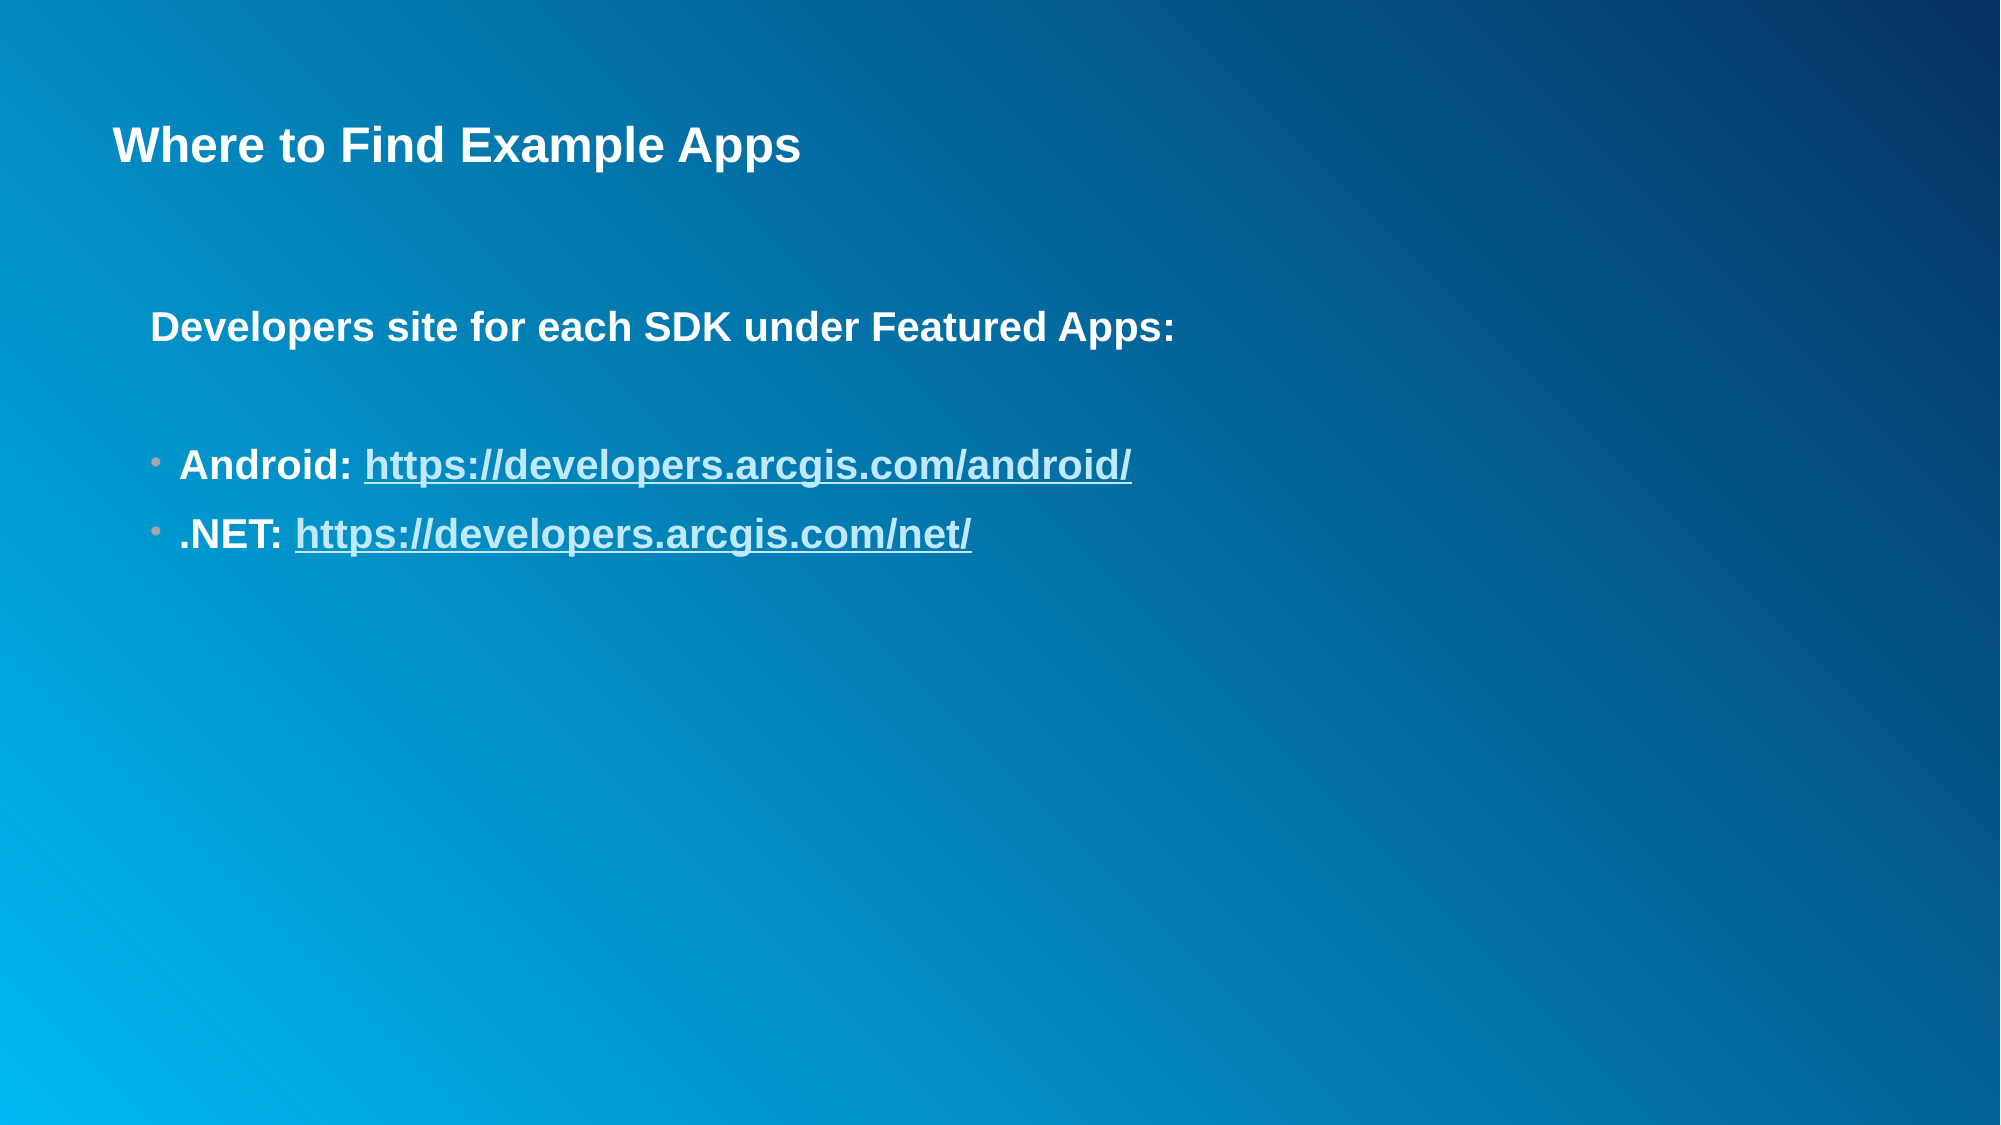

# Where to Find Example Apps
Developers site for each SDK under Featured Apps:

Android: https://developers.arcgis.com/android/
.NET: https://developers.arcgis.com/net/